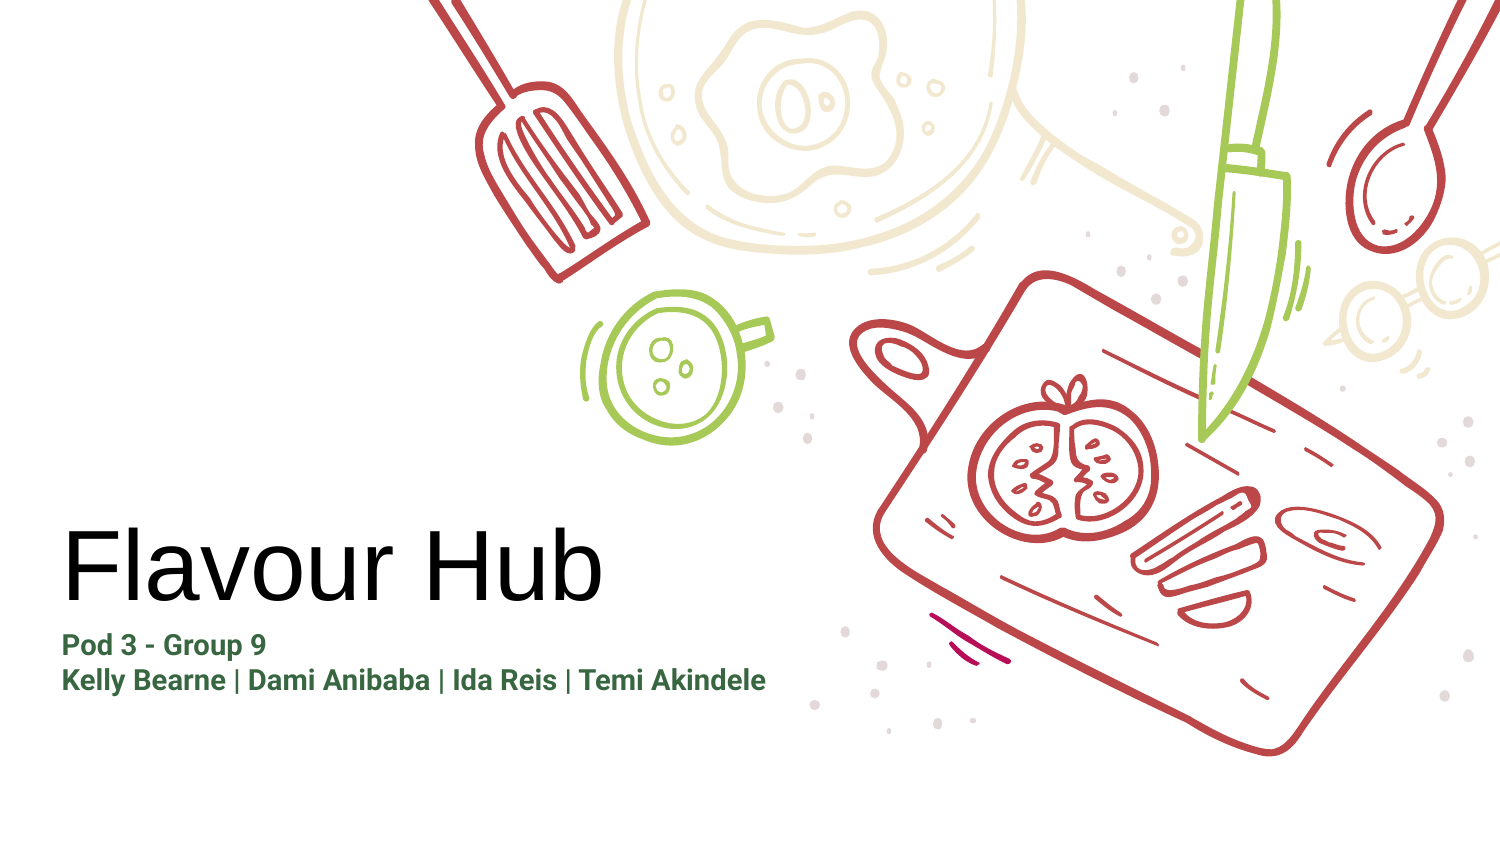

Flavour Hub

Pod 3 - Group 9
Kelly Bearne | Dami Anibaba | Ida Reis | Temi Akindele